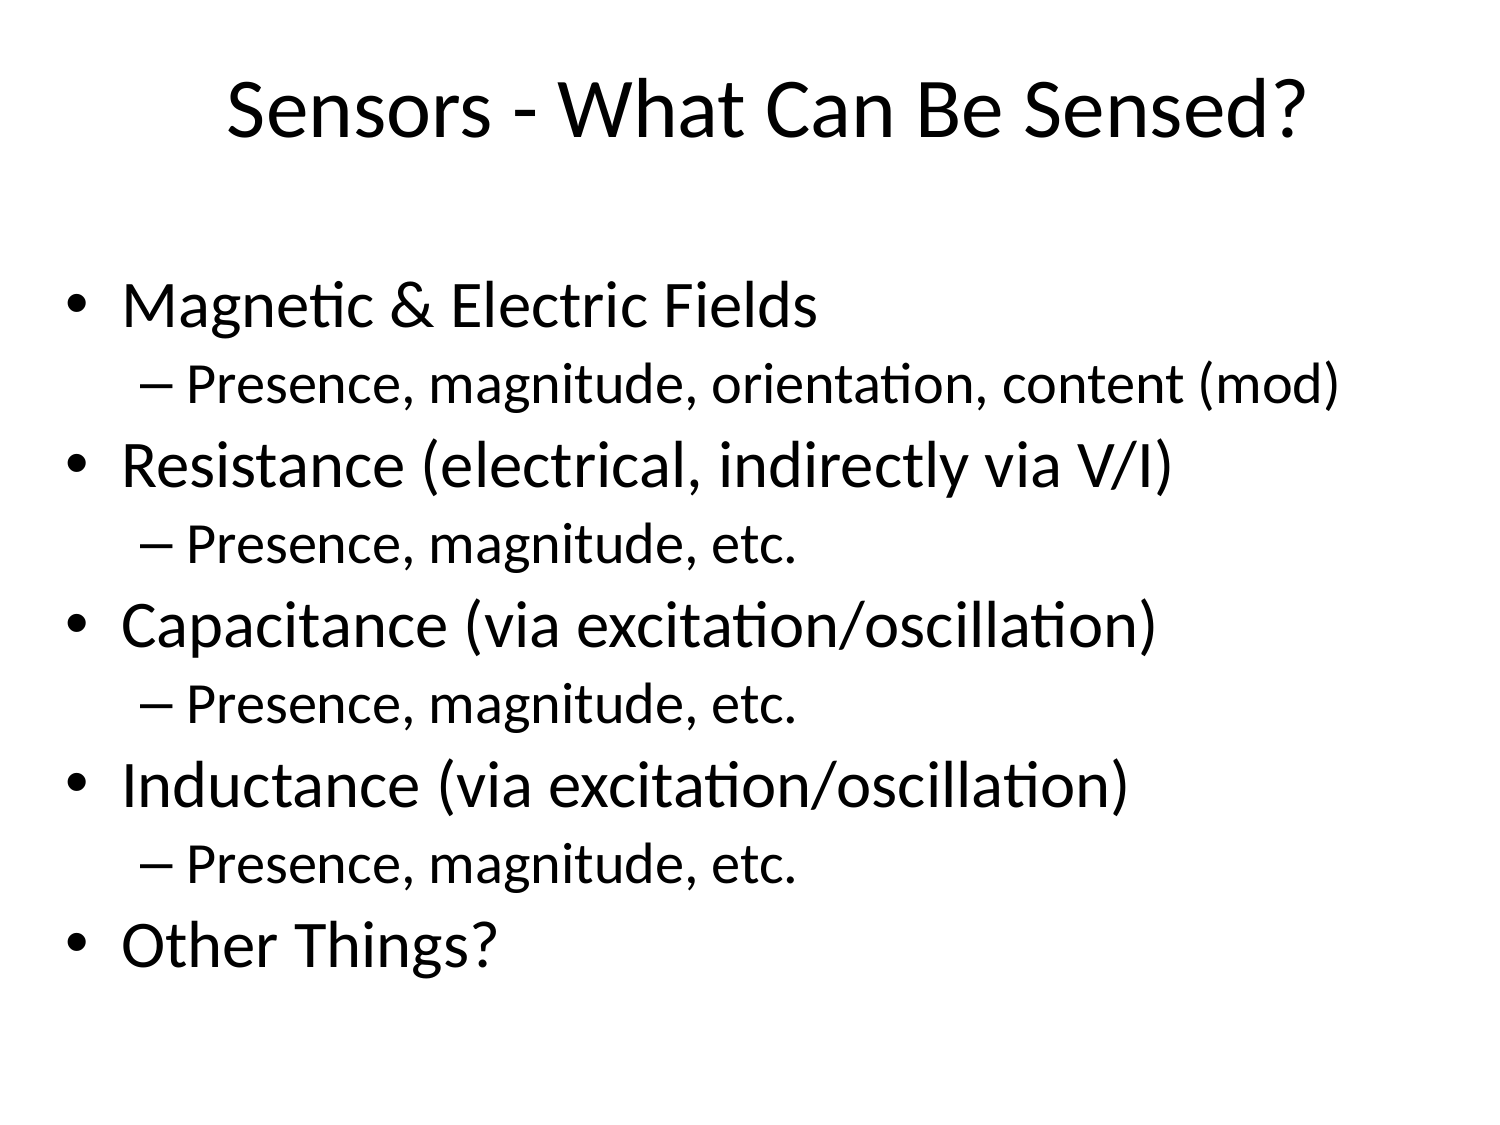

# Sensors - What Can Be Sensed?
Magnetic & Electric Fields
Presence, magnitude, orientation, content (mod)
Resistance (electrical, indirectly via V/I)
Presence, magnitude, etc.
Capacitance (via excitation/oscillation)
Presence, magnitude, etc.
Inductance (via excitation/oscillation)
Presence, magnitude, etc.
Other Things?